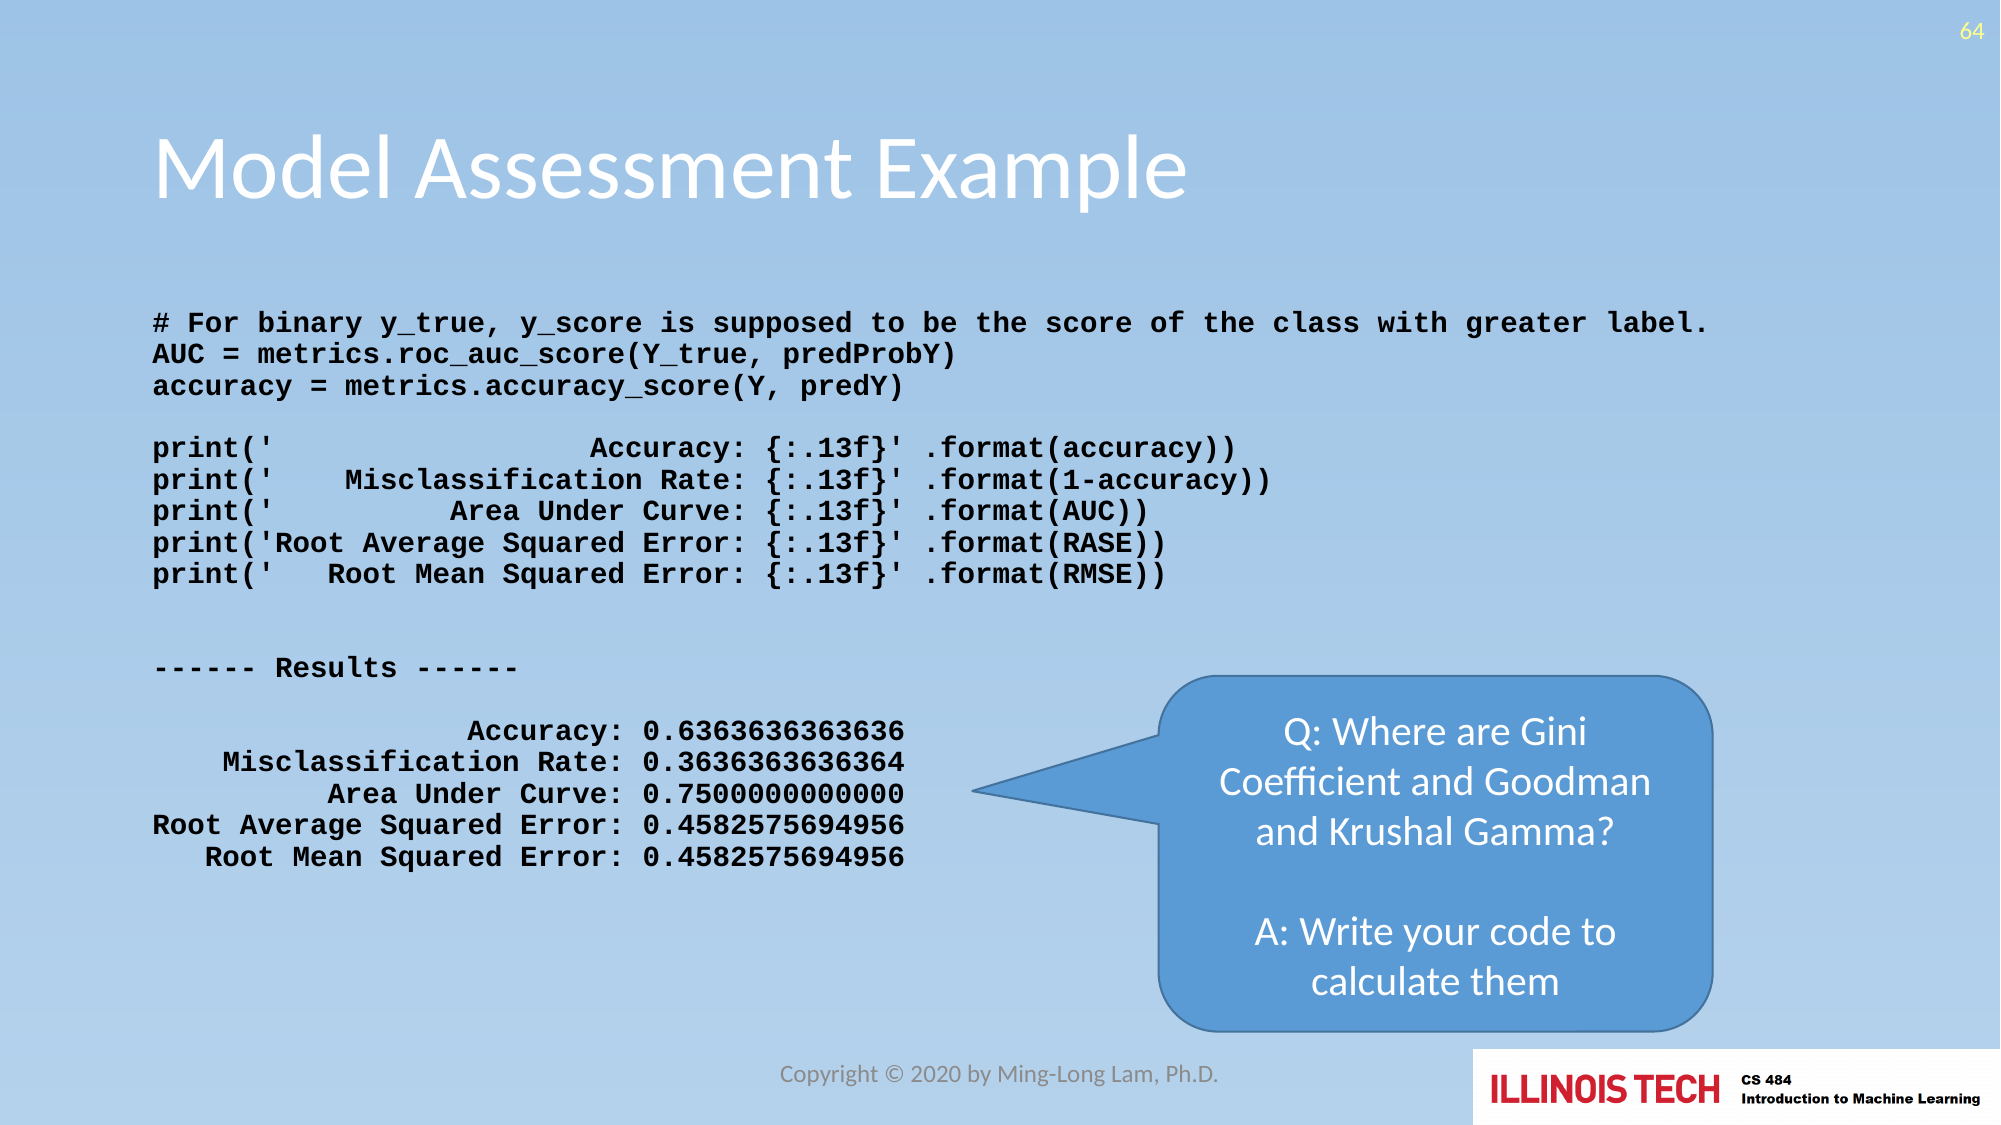

64
# Model Assessment Example
# For binary y_true, y_score is supposed to be the score of the class with greater label.
AUC = metrics.roc_auc_score(Y_true, predProbY)
accuracy = metrics.accuracy_score(Y, predY)

print('                  Accuracy: {:.13f}' .format(accuracy))
print('    Misclassification Rate: {:.13f}' .format(1-accuracy))
print('          Area Under Curve: {:.13f}' .format(AUC))
print('Root Average Squared Error: {:.13f}' .format(RASE))
print('   Root Mean Squared Error: {:.13f}' .format(RMSE))

------ Results ------

                  Accuracy: 0.6363636363636
    Misclassification Rate: 0.3636363636364
          Area Under Curve: 0.7500000000000
Root Average Squared Error: 0.4582575694956
   Root Mean Squared Error: 0.4582575694956

Q: Where are Gini Coefficient and Goodman and Krushal Gamma?

A: Write your code to calculate them
Copyright © 2020 by Ming-Long Lam, Ph.D.